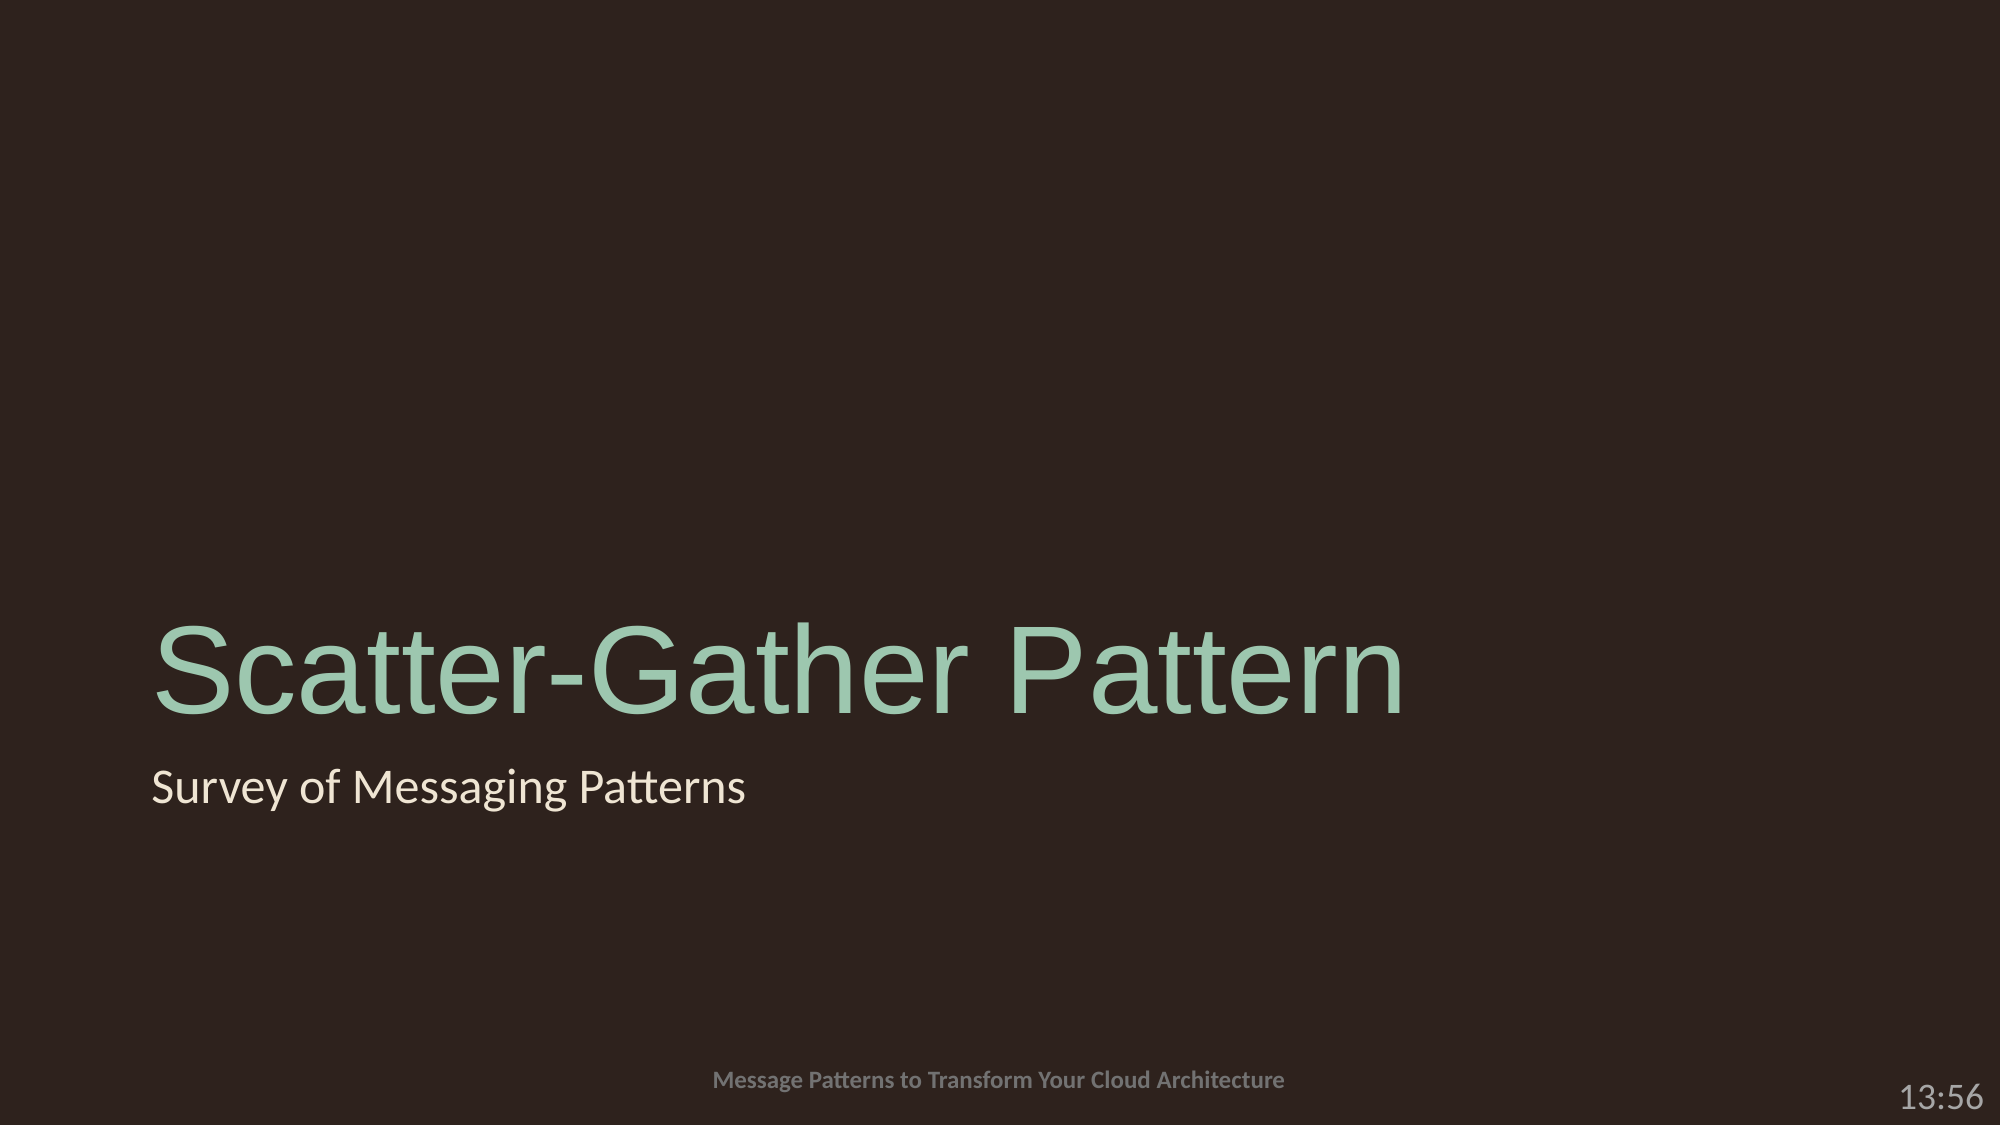

# Scatter-Gather Pattern
Survey of Messaging Patterns
13:56